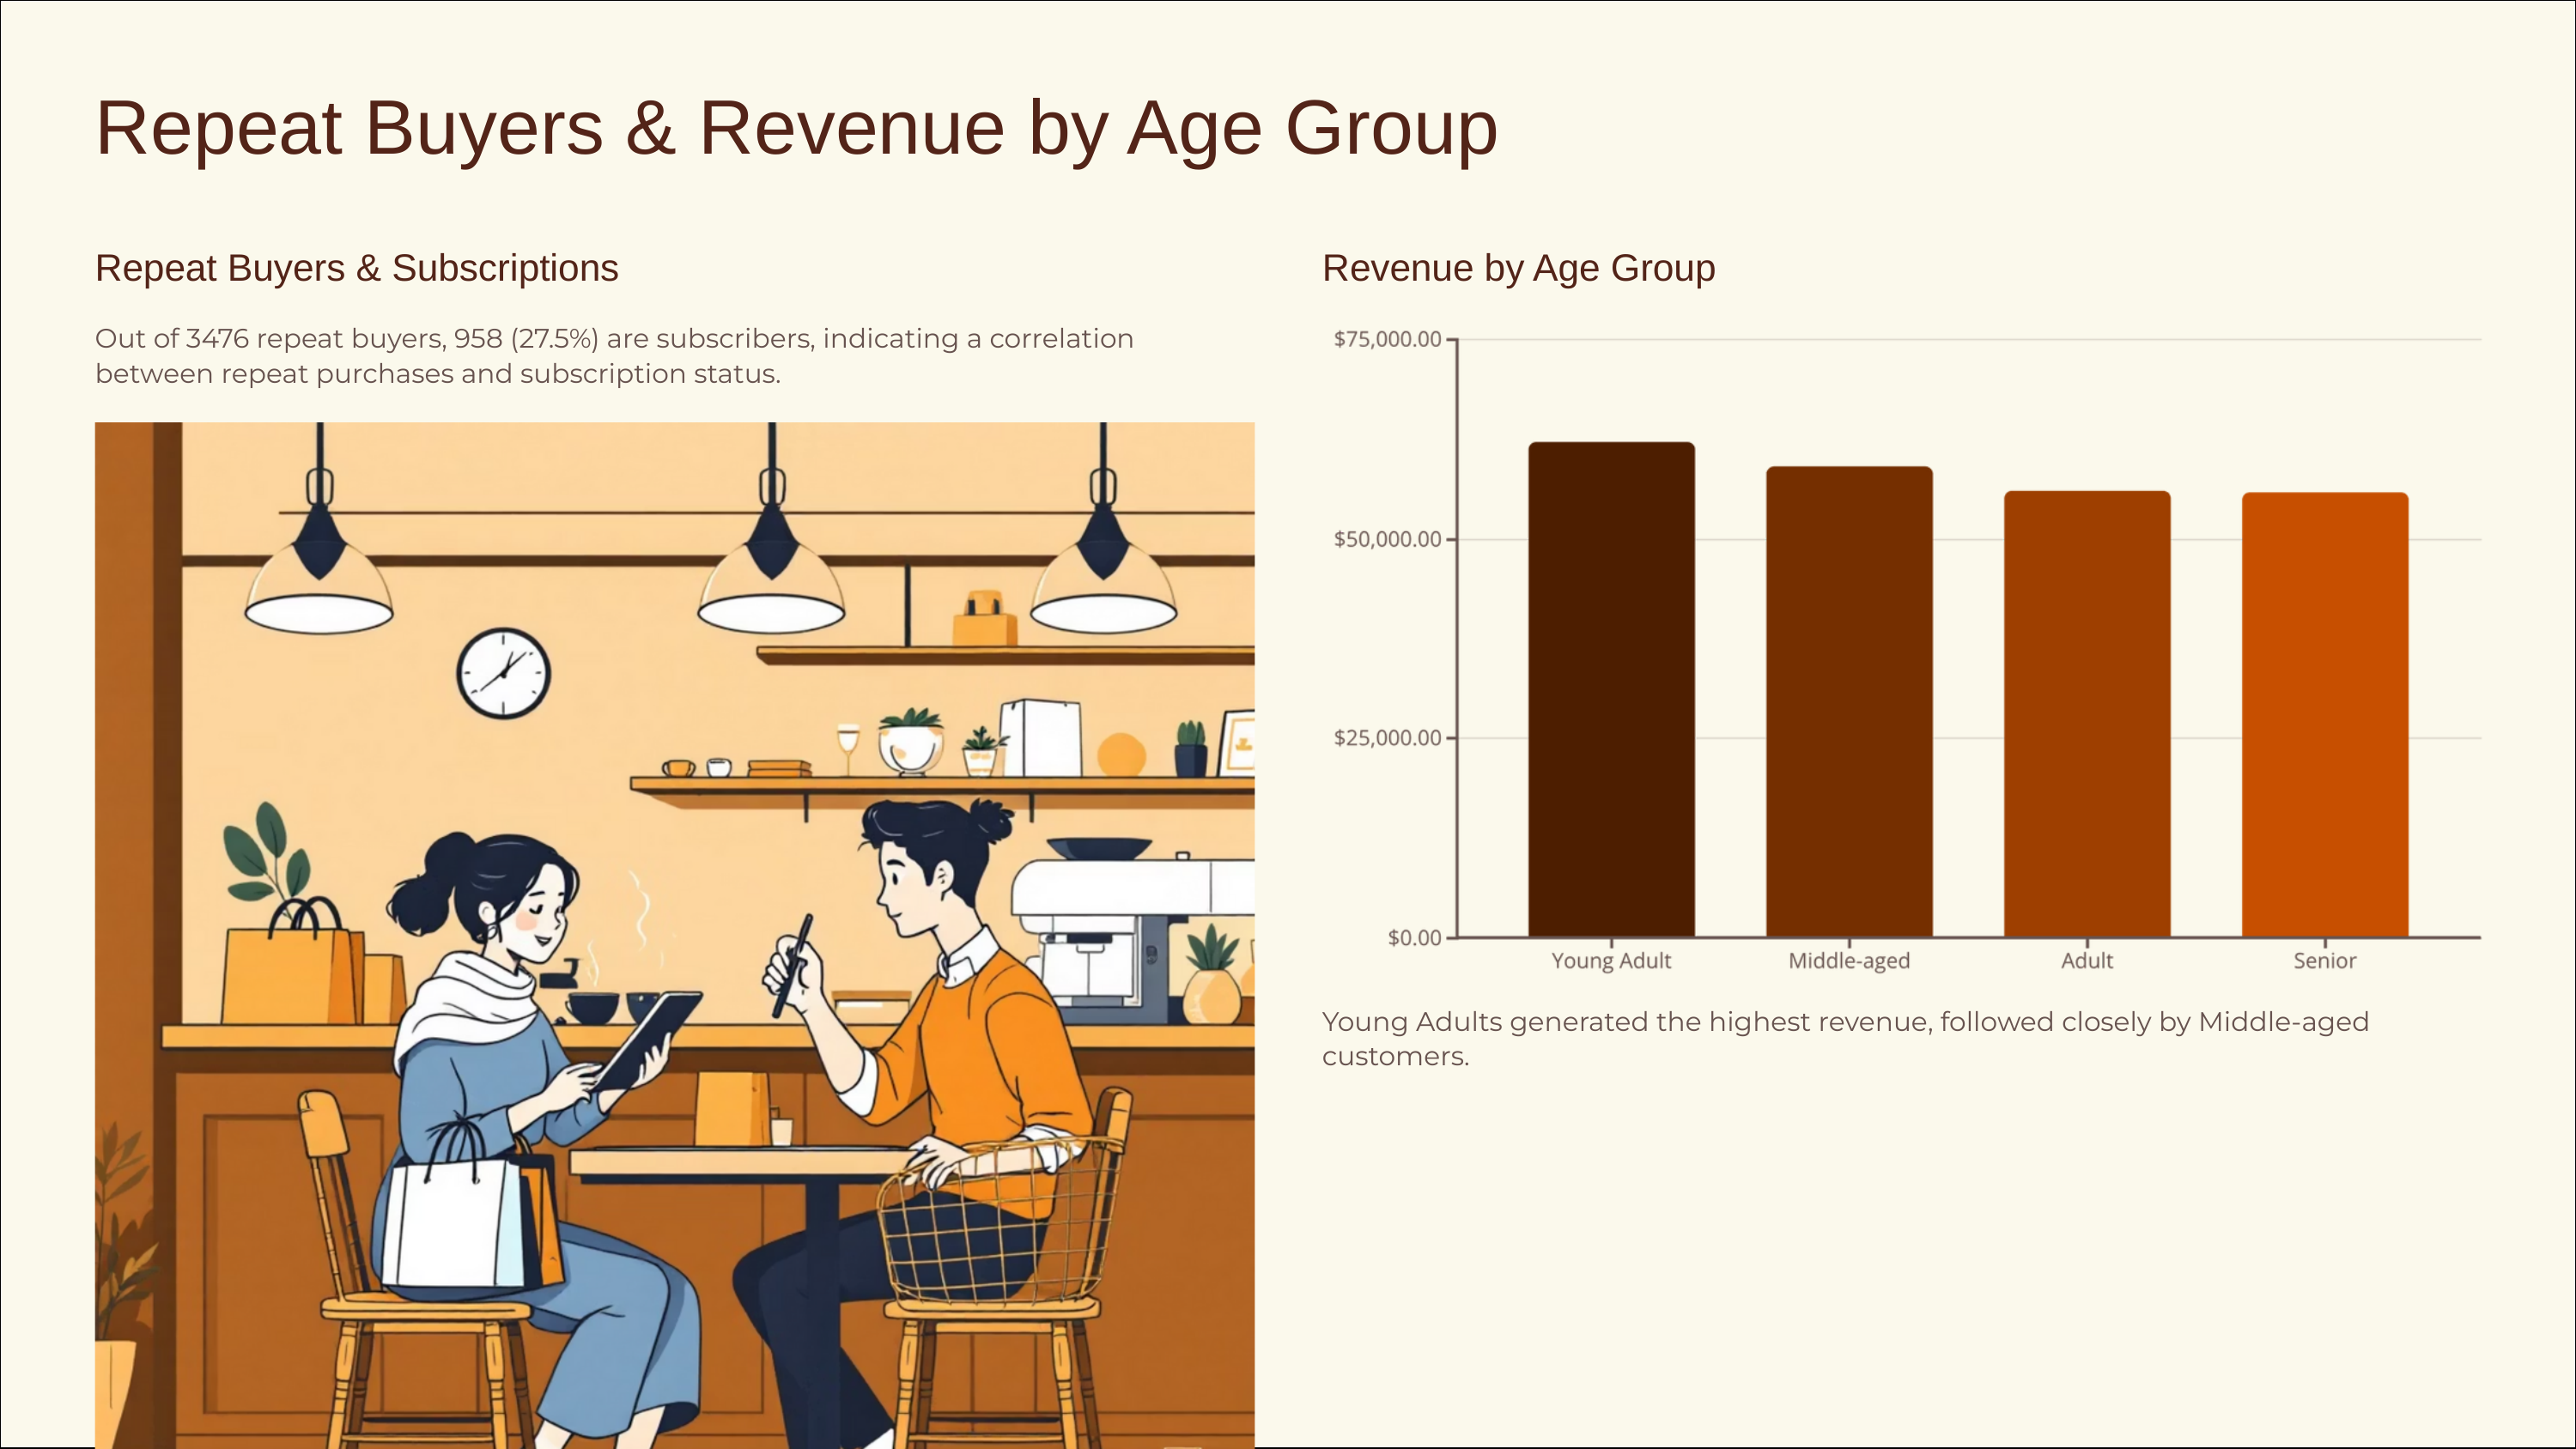

Repeat Buyers & Revenue by Age Group
Repeat Buyers & Subscriptions
Revenue by Age Group
Out of 3476 repeat buyers, 958 (27.5%) are subscribers, indicating a correlation between repeat purchases and subscription status.

Young Adults generated the highest revenue, followed closely by Middle-aged customers.